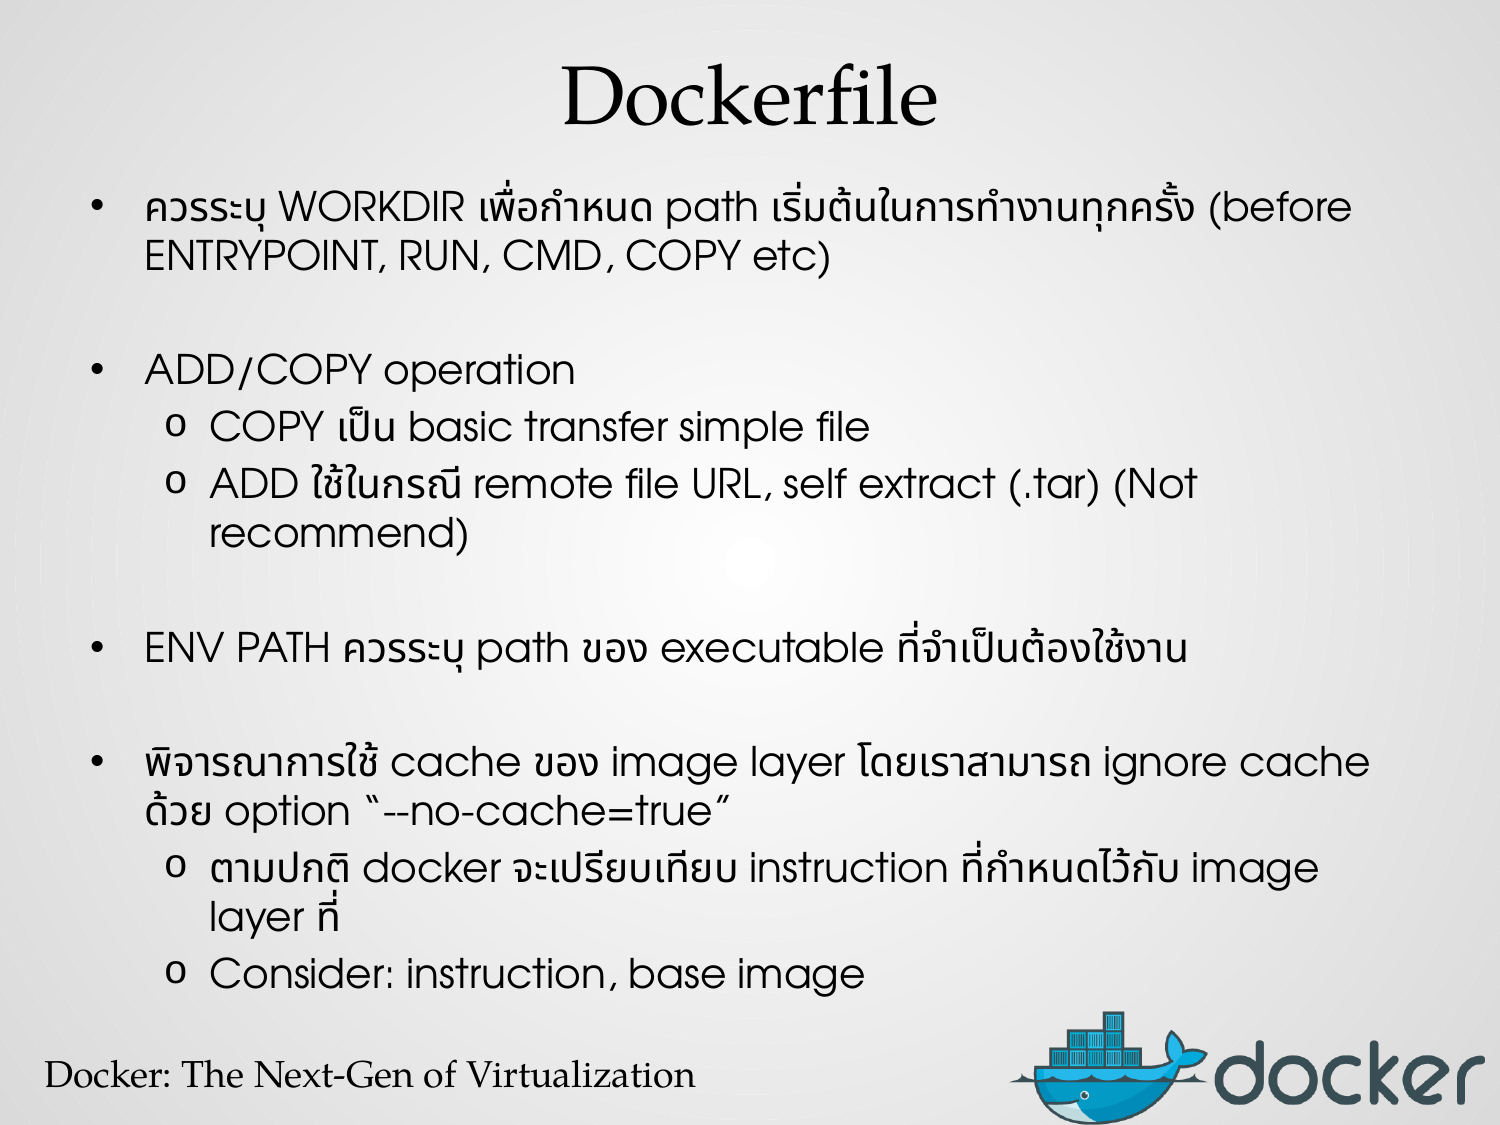

# Dockerfile
ควรระบุ WORKDIR เพื่อกำหนด path เริ่มต้นในการทำงานทุกครั้ง (before ENTRYPOINT, RUN, CMD, COPY etc)

ADD/COPY operation
COPY เป็น basic transfer simple file
ADD ใช้ในกรณี remote file URL, self extract (.tar) (Not recommend)

ENV PATH ควรระบุ path ของ executable ที่จำเป็นต้องใช้งาน

พิจารณาการใช้ cache ของ image layer โดยเราสามารถ ignore cache ด้วย option “--no-cache=true”
ตามปกติ docker จะเปรียบเทียบ instruction ที่กำหนดไว้กับ image layer ที่
Consider: instruction, base image

Docker: The Next-Gen of Virtualization